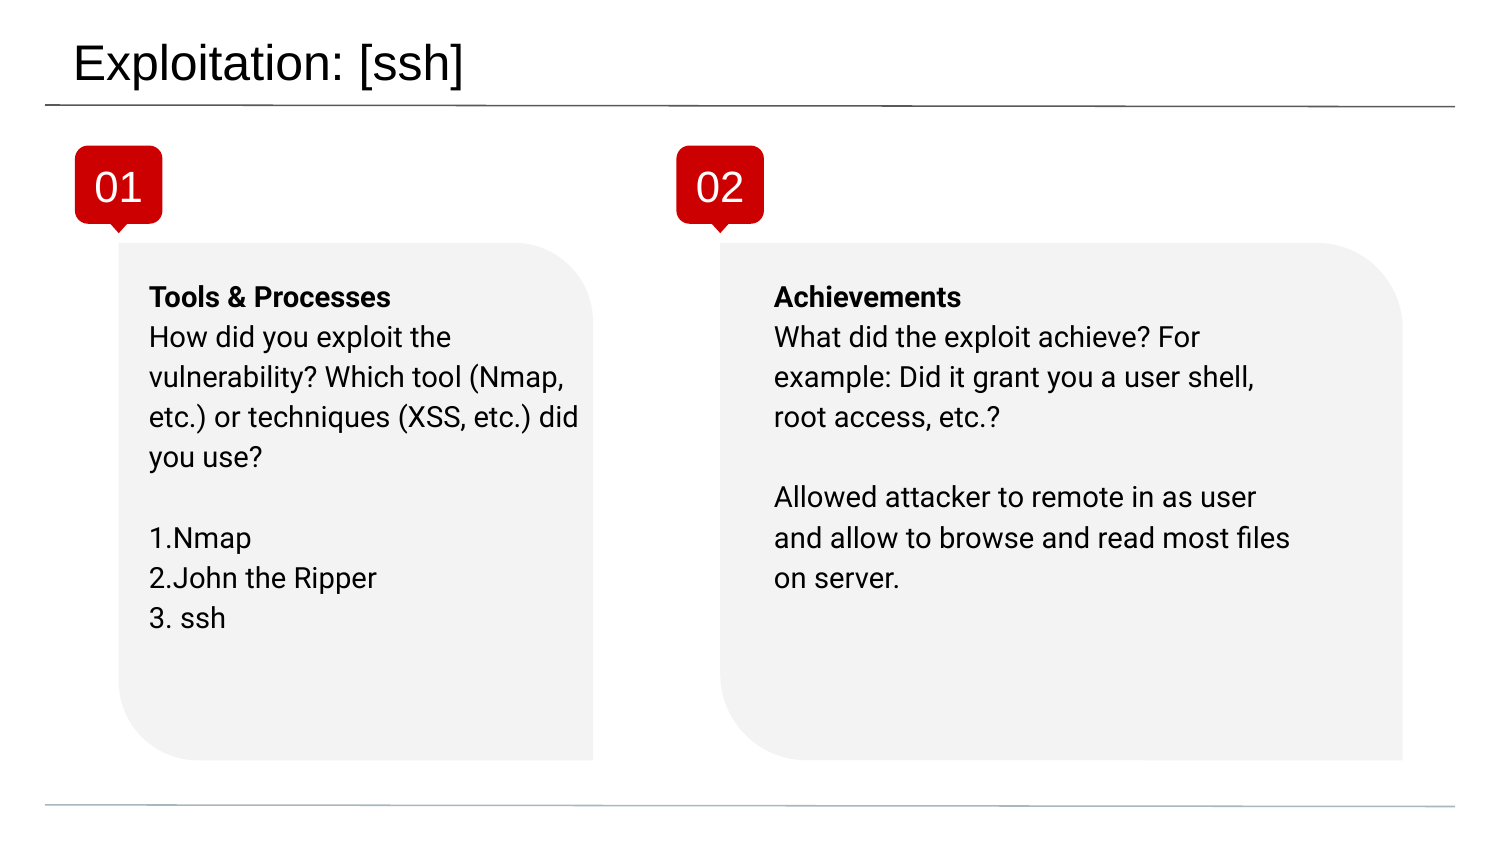

# Exploitation: [ssh]
01

02

Tools & Processes
How did you exploit the vulnerability? Which tool (Nmap, etc.) or techniques (XSS, etc.) did you use?

1.Nmap
2.John the Ripper
3. ssh

Achievements
What did the exploit achieve? For example: Did it grant you a user shell, root access, etc.?

Allowed attacker to remote in as user and allow to browse and read most files on server.